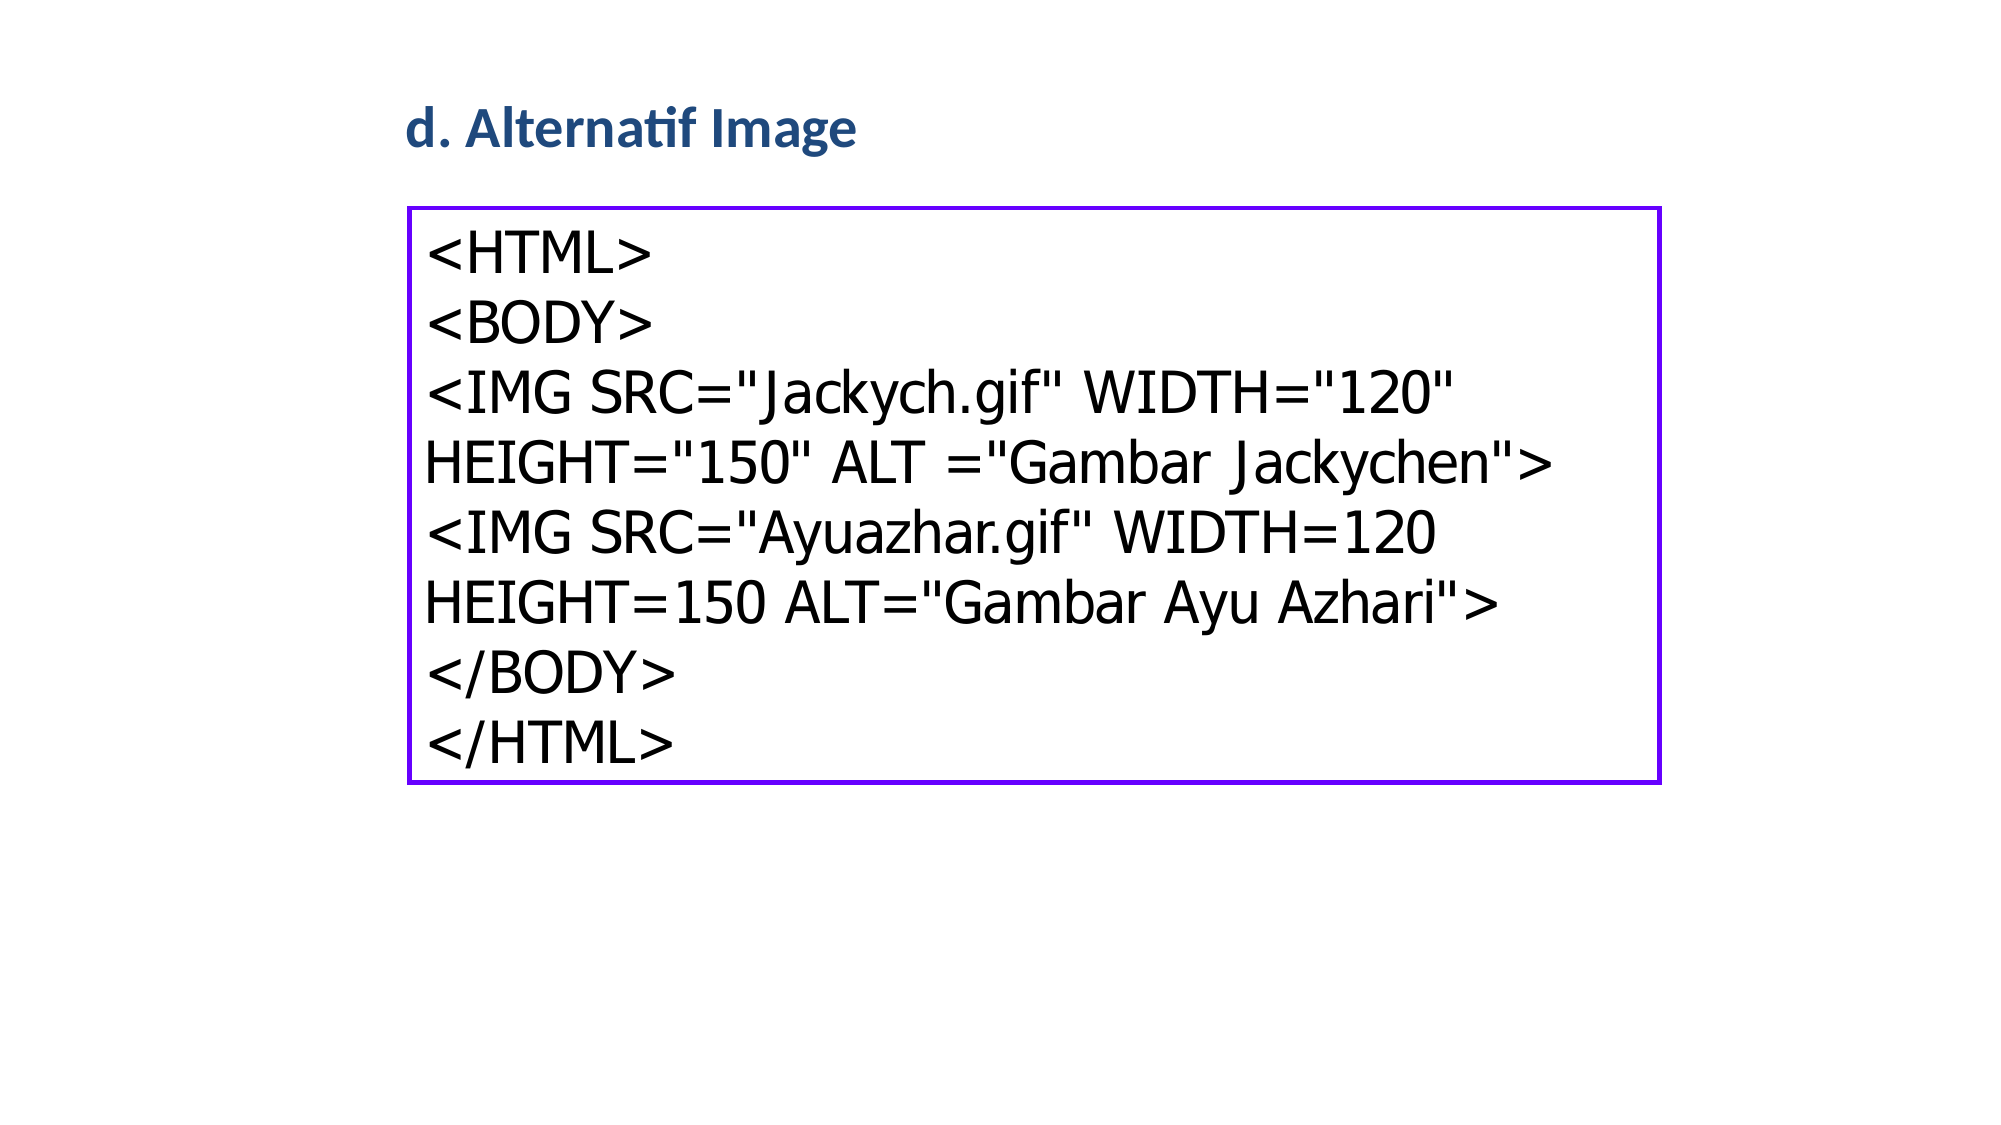

# d. Alternatif Image
<HTML>
<BODY>
<IMG SRC="Jackych.gif" WIDTH="120" HEIGHT="150" ALT ="Gambar Jackychen">
<IMG SRC="Ayuazhar.gif" WIDTH=120 HEIGHT=150 ALT="Gambar Ayu Azhari">
</BODY>
</HTML>